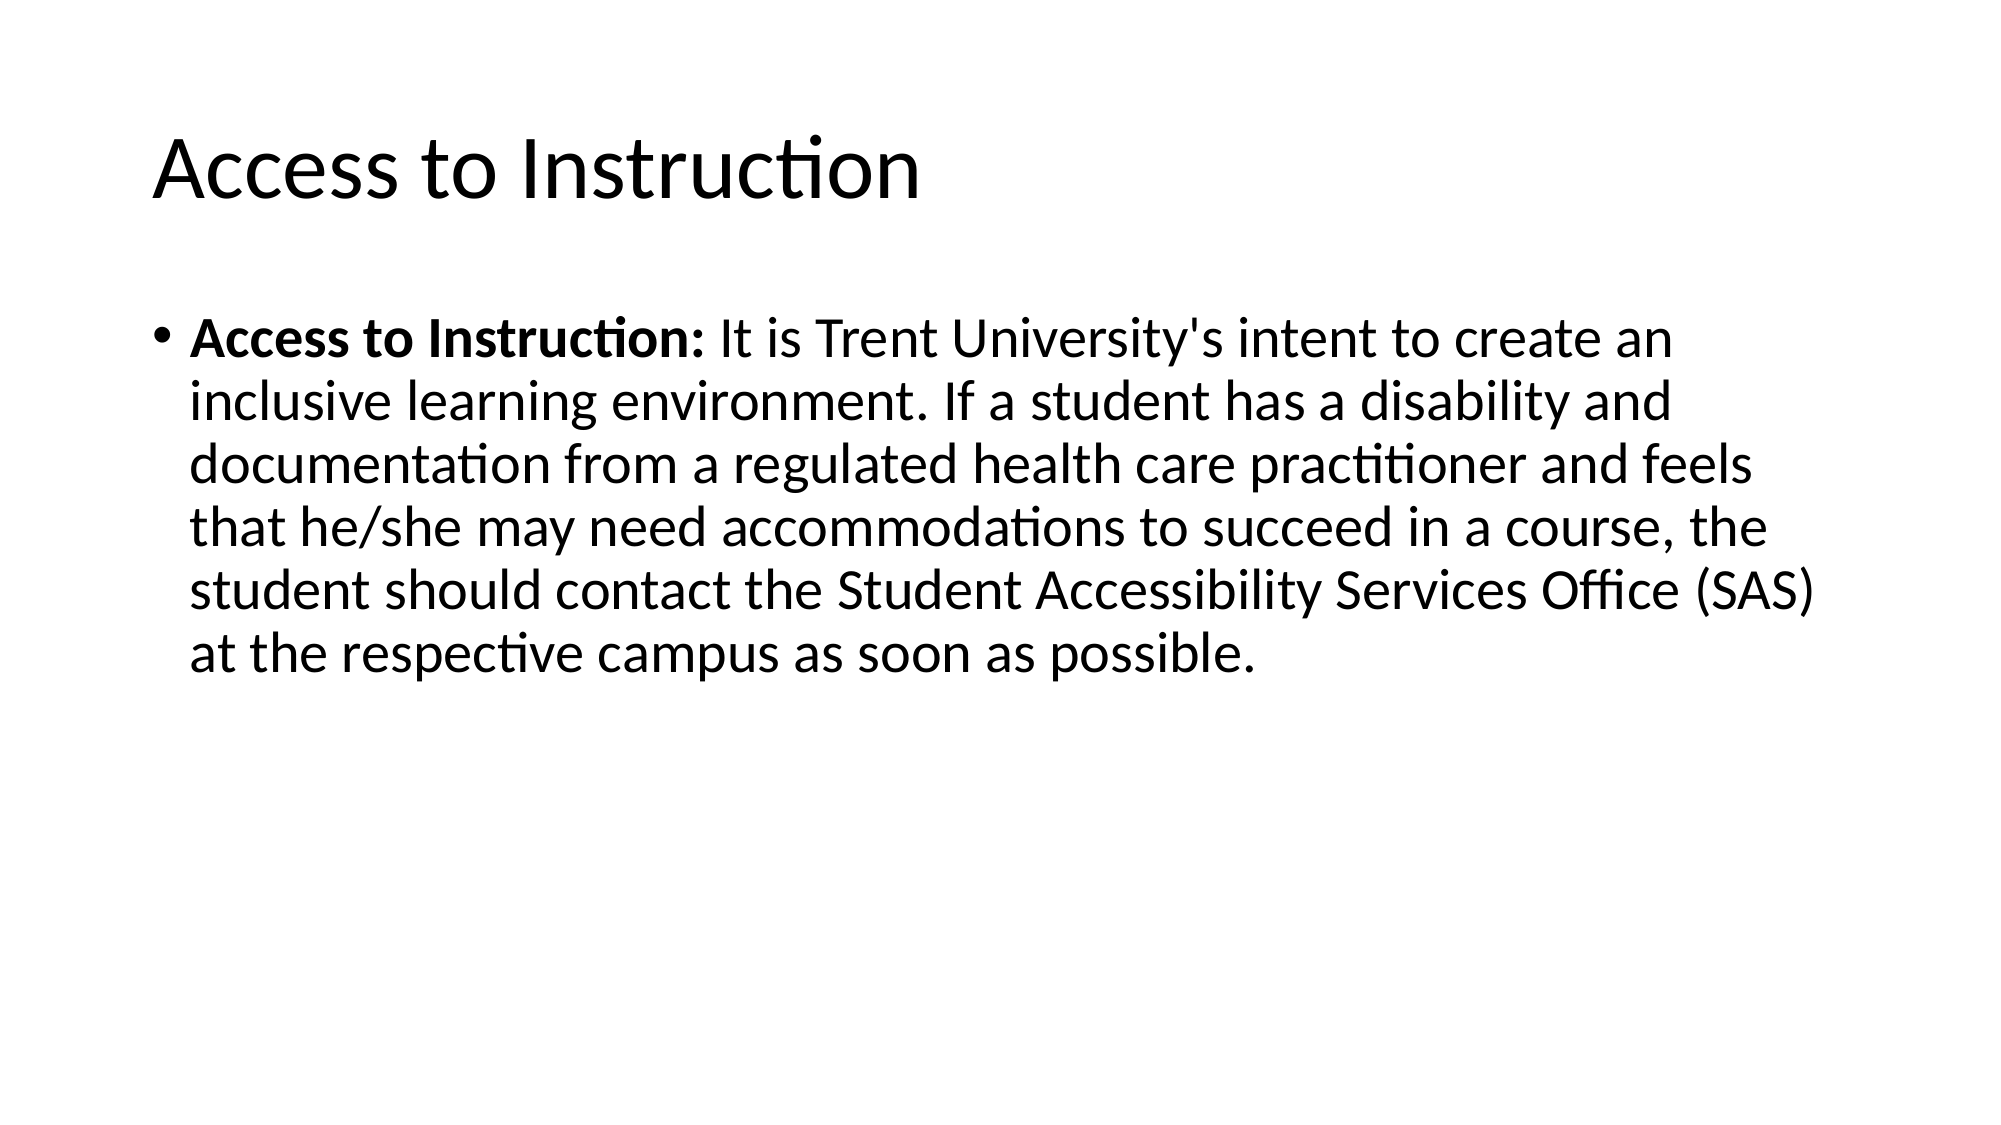

# Access to Instruction
Access to Instruction: It is Trent University's intent to create an inclusive learning environment. If a student has a disability and documentation from a regulated health care practitioner and feels that he/she may need accommodations to succeed in a course, the student should contact the Student Accessibility Services Office (SAS) at the respective campus as soon as possible.